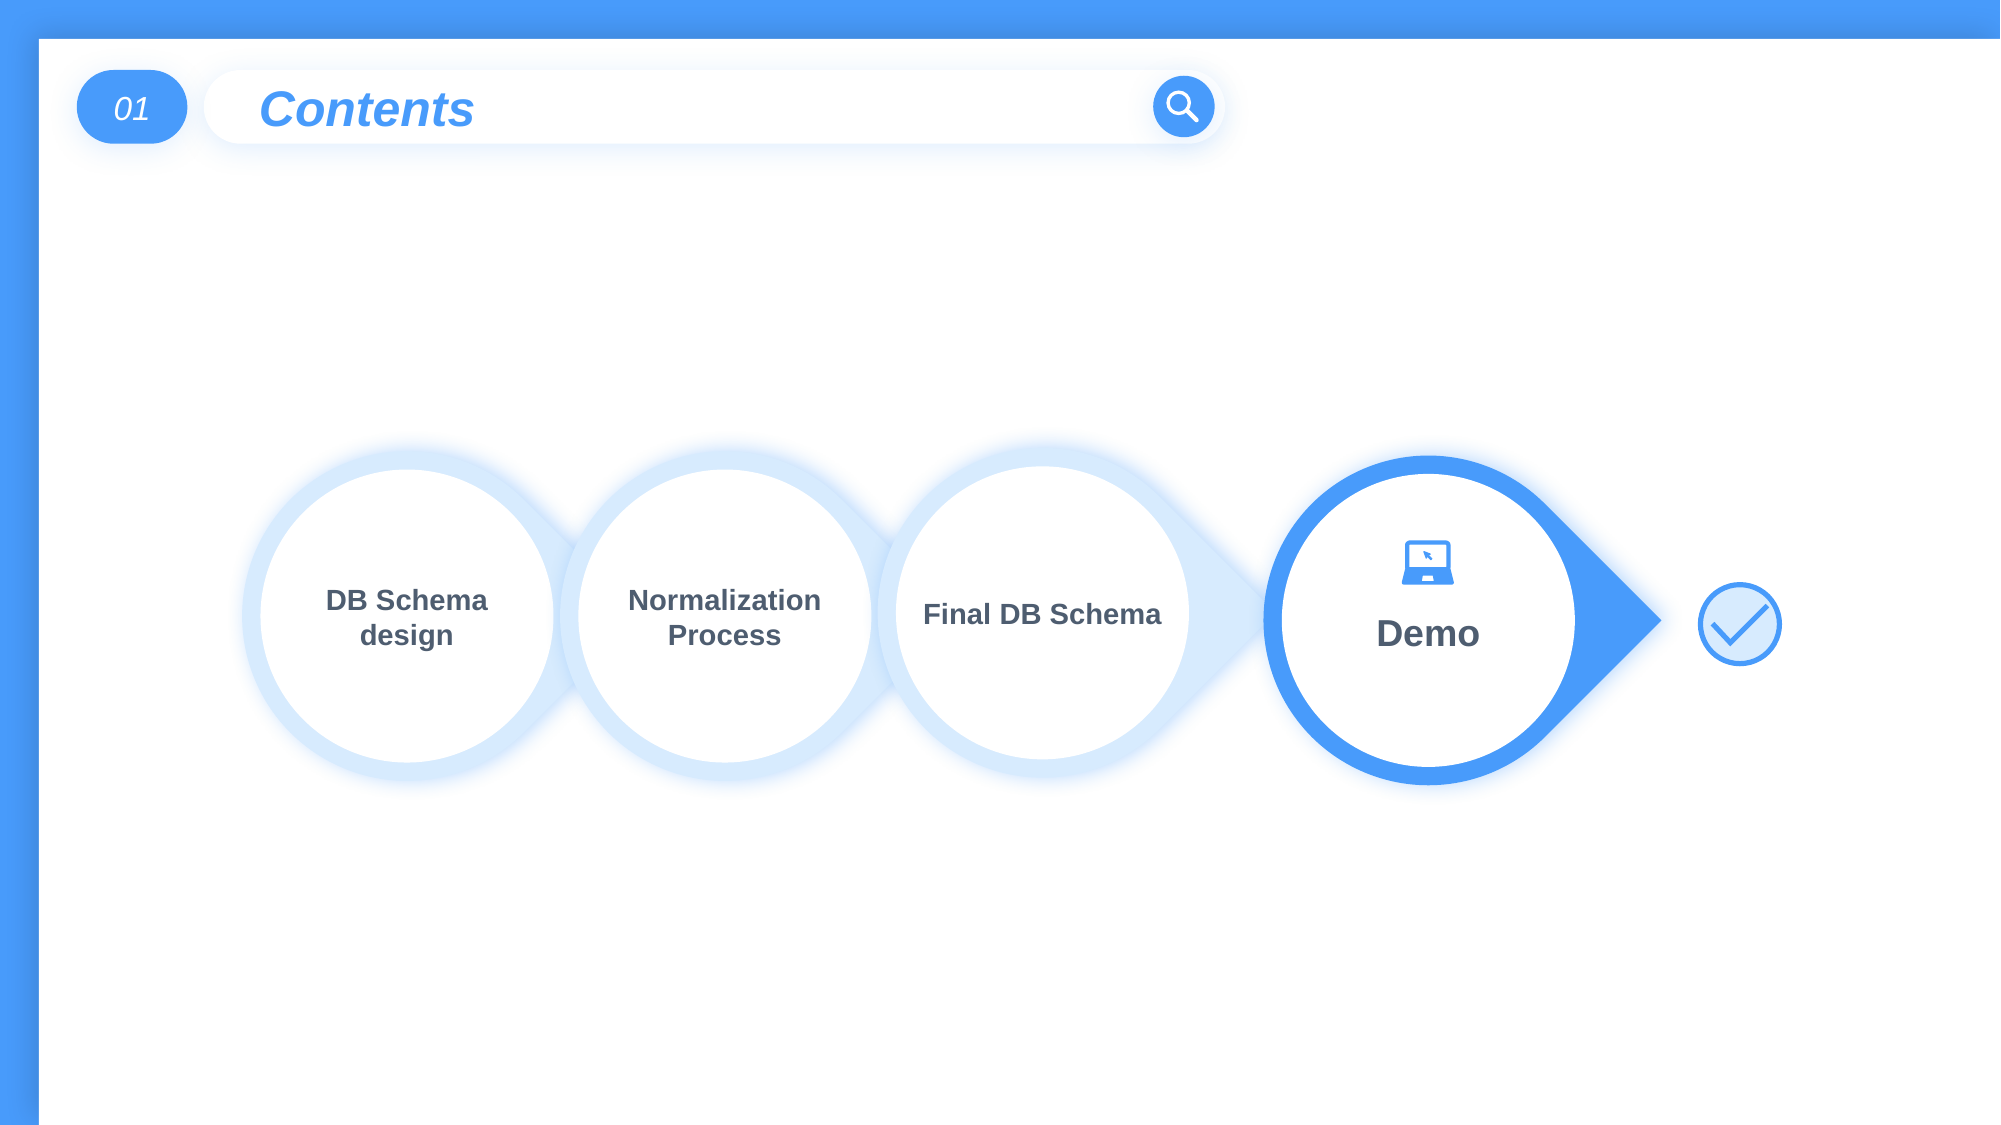

01
Contents

Final DB Schema

DB Schema
design

Normalization
Process

Demo